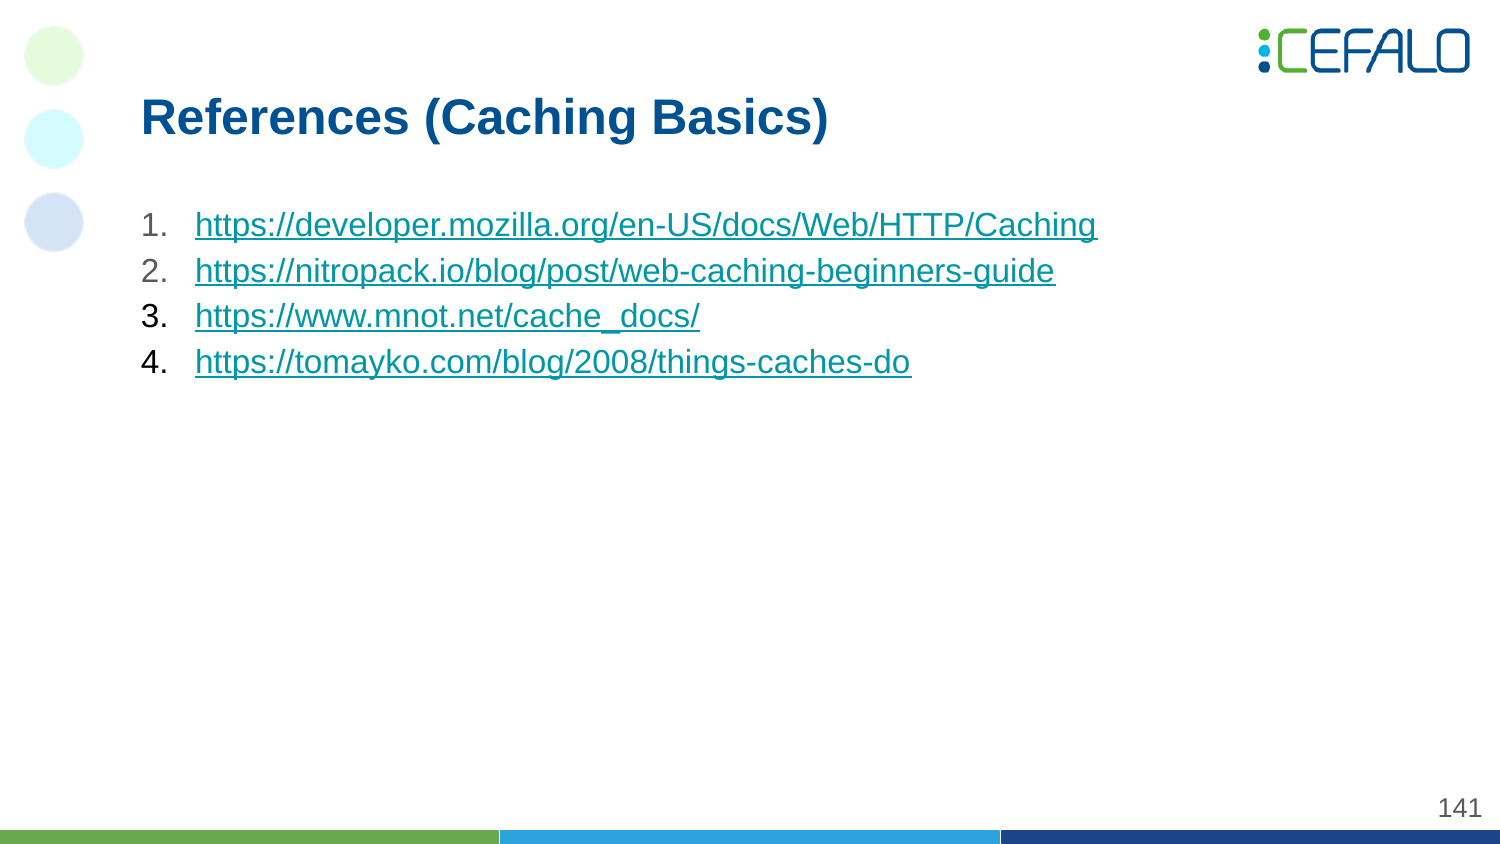

References (Caching Basics)
https://developer.mozilla.org/en-US/docs/Web/HTTP/Caching
https://nitropack.io/blog/post/web-caching-beginners-guide
https://www.mnot.net/cache_docs/
https://tomayko.com/blog/2008/things-caches-do

141